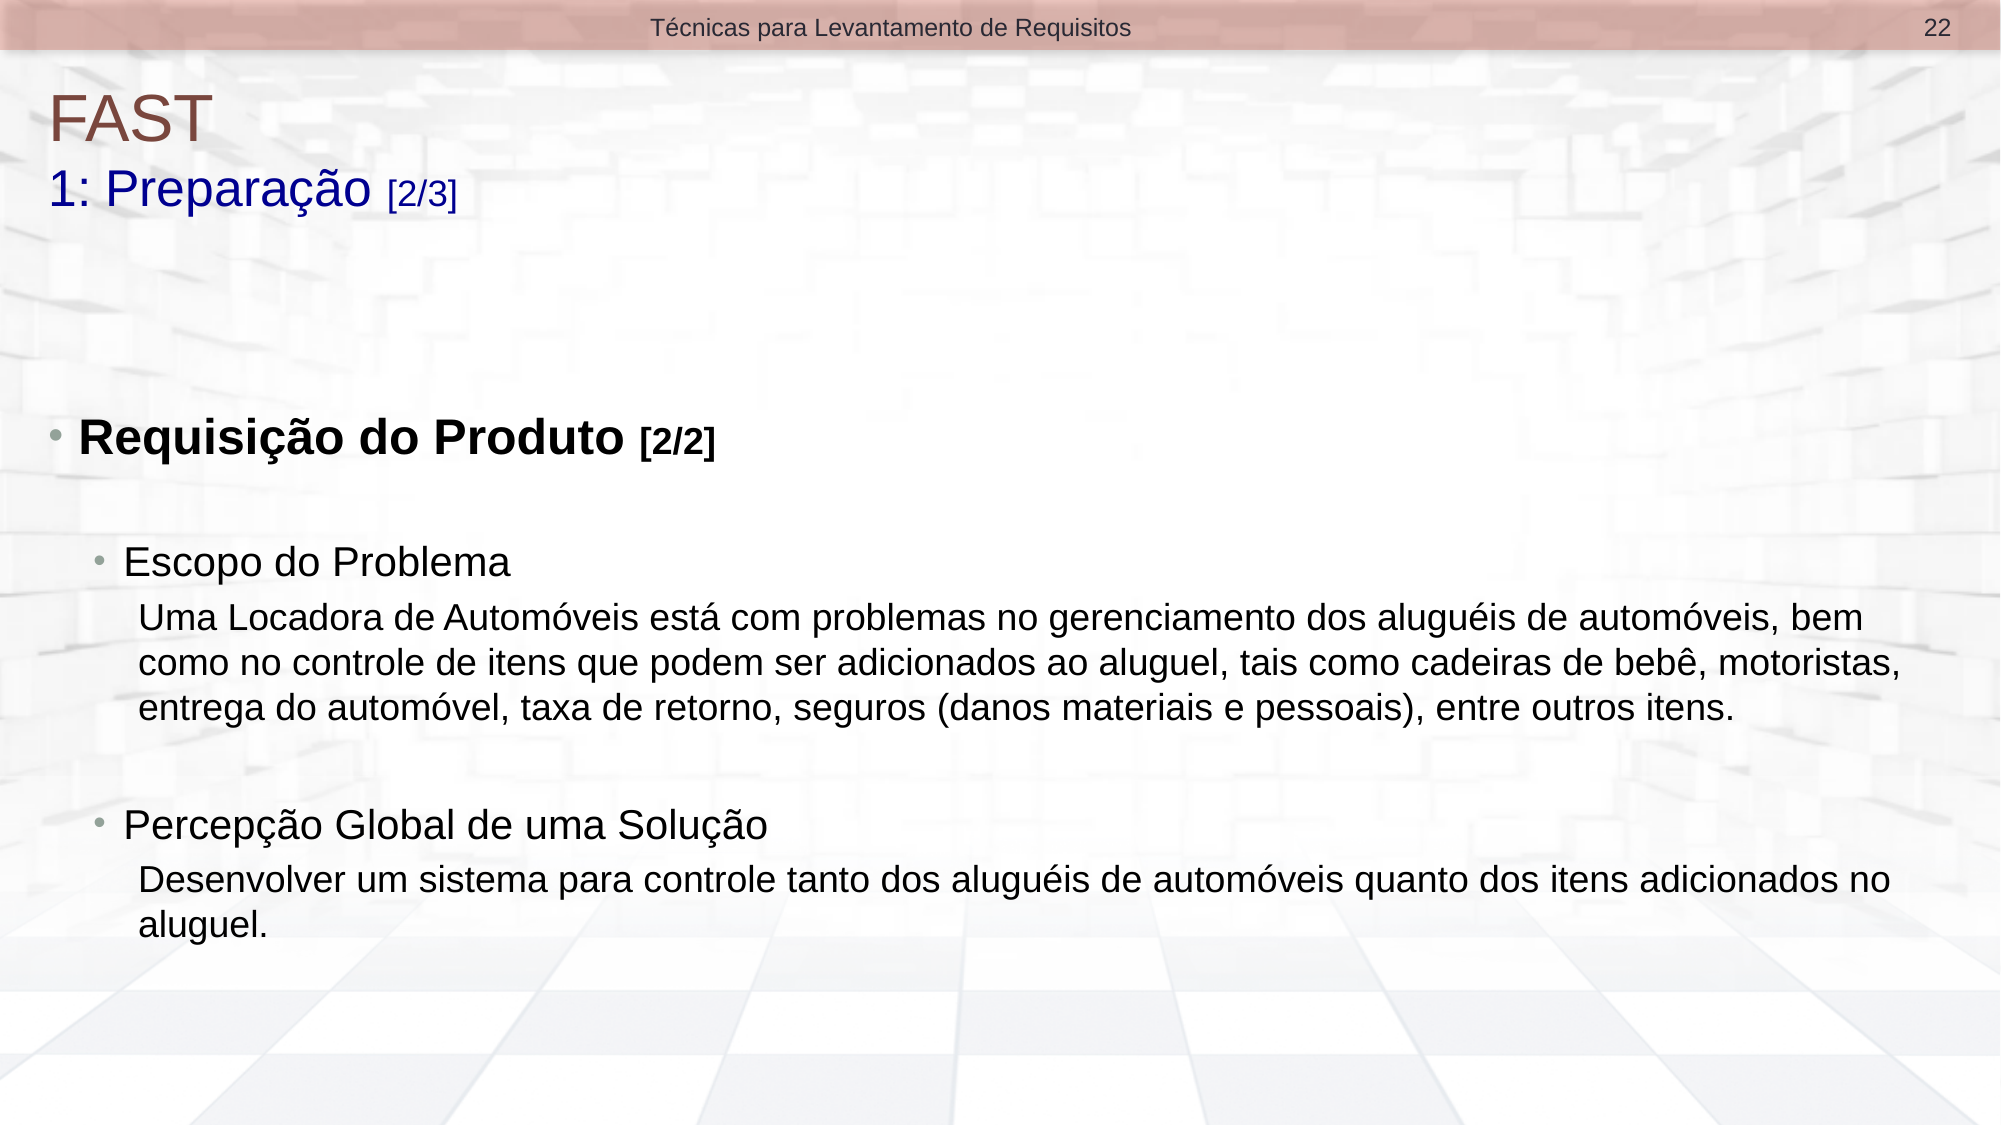

22
Técnicas para Levantamento de Requisitos
# FAST 1: Preparação [2/3]
Requisição do Produto [2/2]

Escopo do Problema
Uma Locadora de Automóveis está com problemas no gerenciamento dos aluguéis de automóveis, bem como no controle de itens que podem ser adicionados ao aluguel, tais como cadeiras de bebê, motoristas, entrega do automóvel, taxa de retorno, seguros (danos materiais e pessoais), entre outros itens.

Percepção Global de uma Solução
Desenvolver um sistema para controle tanto dos aluguéis de automóveis quanto dos itens adicionados no aluguel.